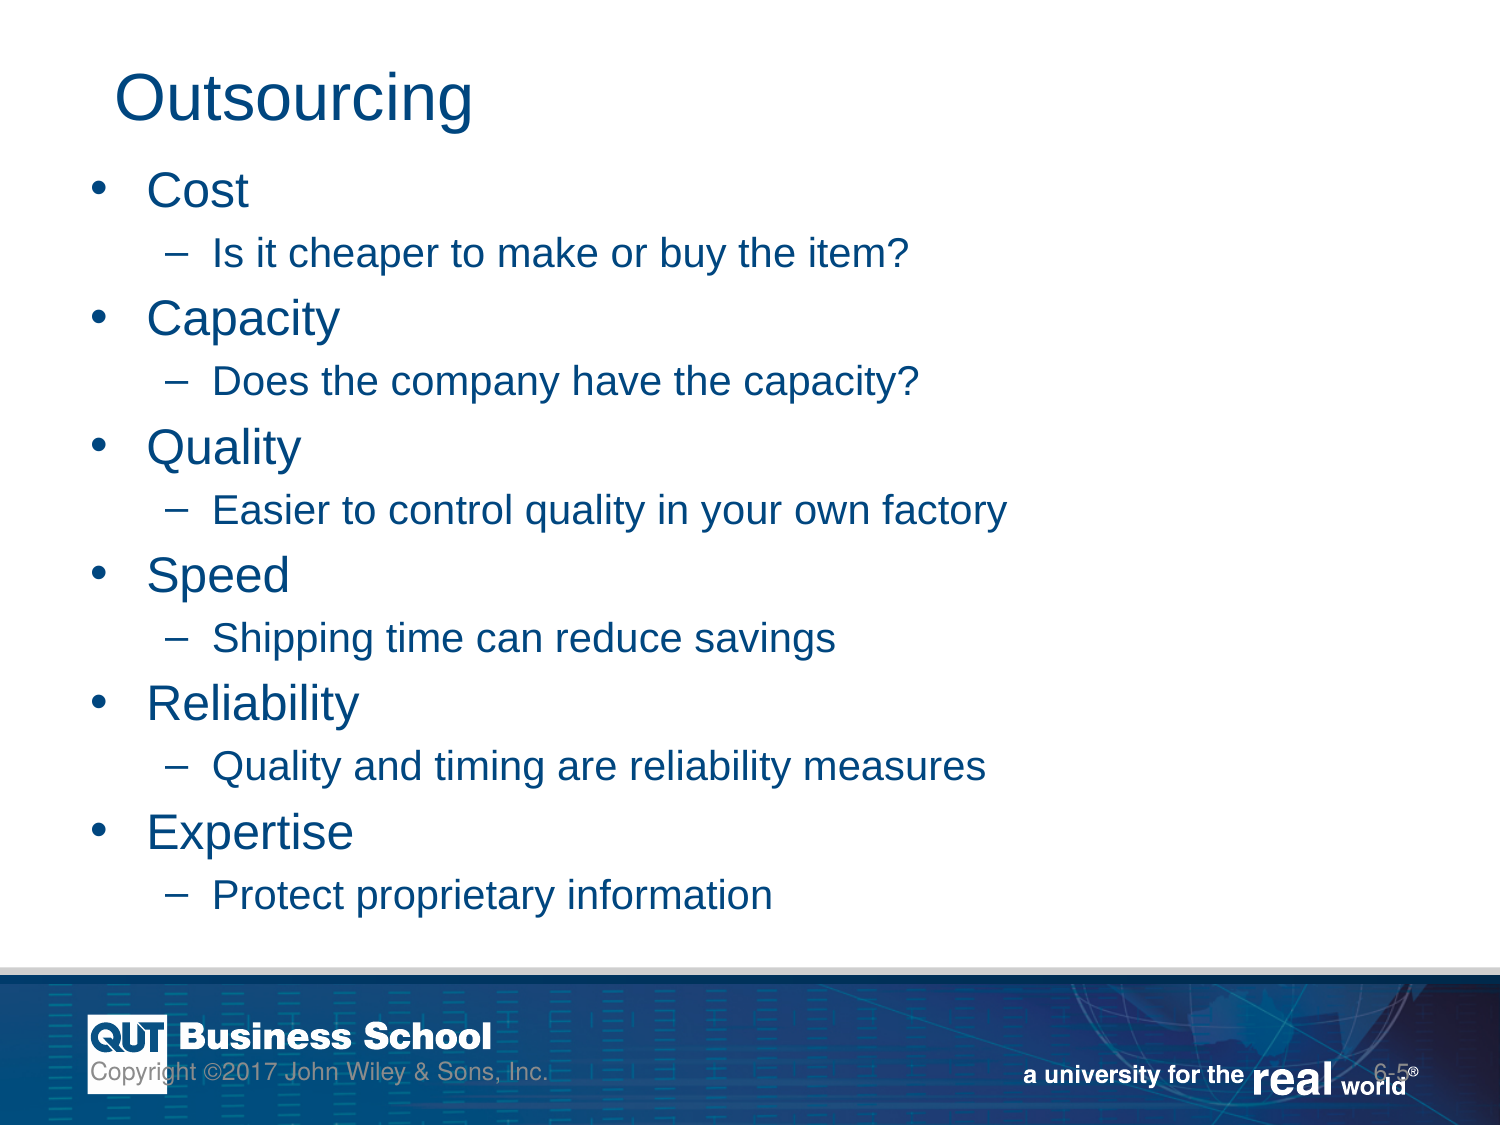

# Outsourcing
Cost
Is it cheaper to make or buy the item?
Capacity
Does the company have the capacity?
Quality
Easier to control quality in your own factory
Speed
Shipping time can reduce savings
Reliability
Quality and timing are reliability measures
Expertise
Protect proprietary information

Copyright ©2017 John Wiley & Sons, Inc.
6-5